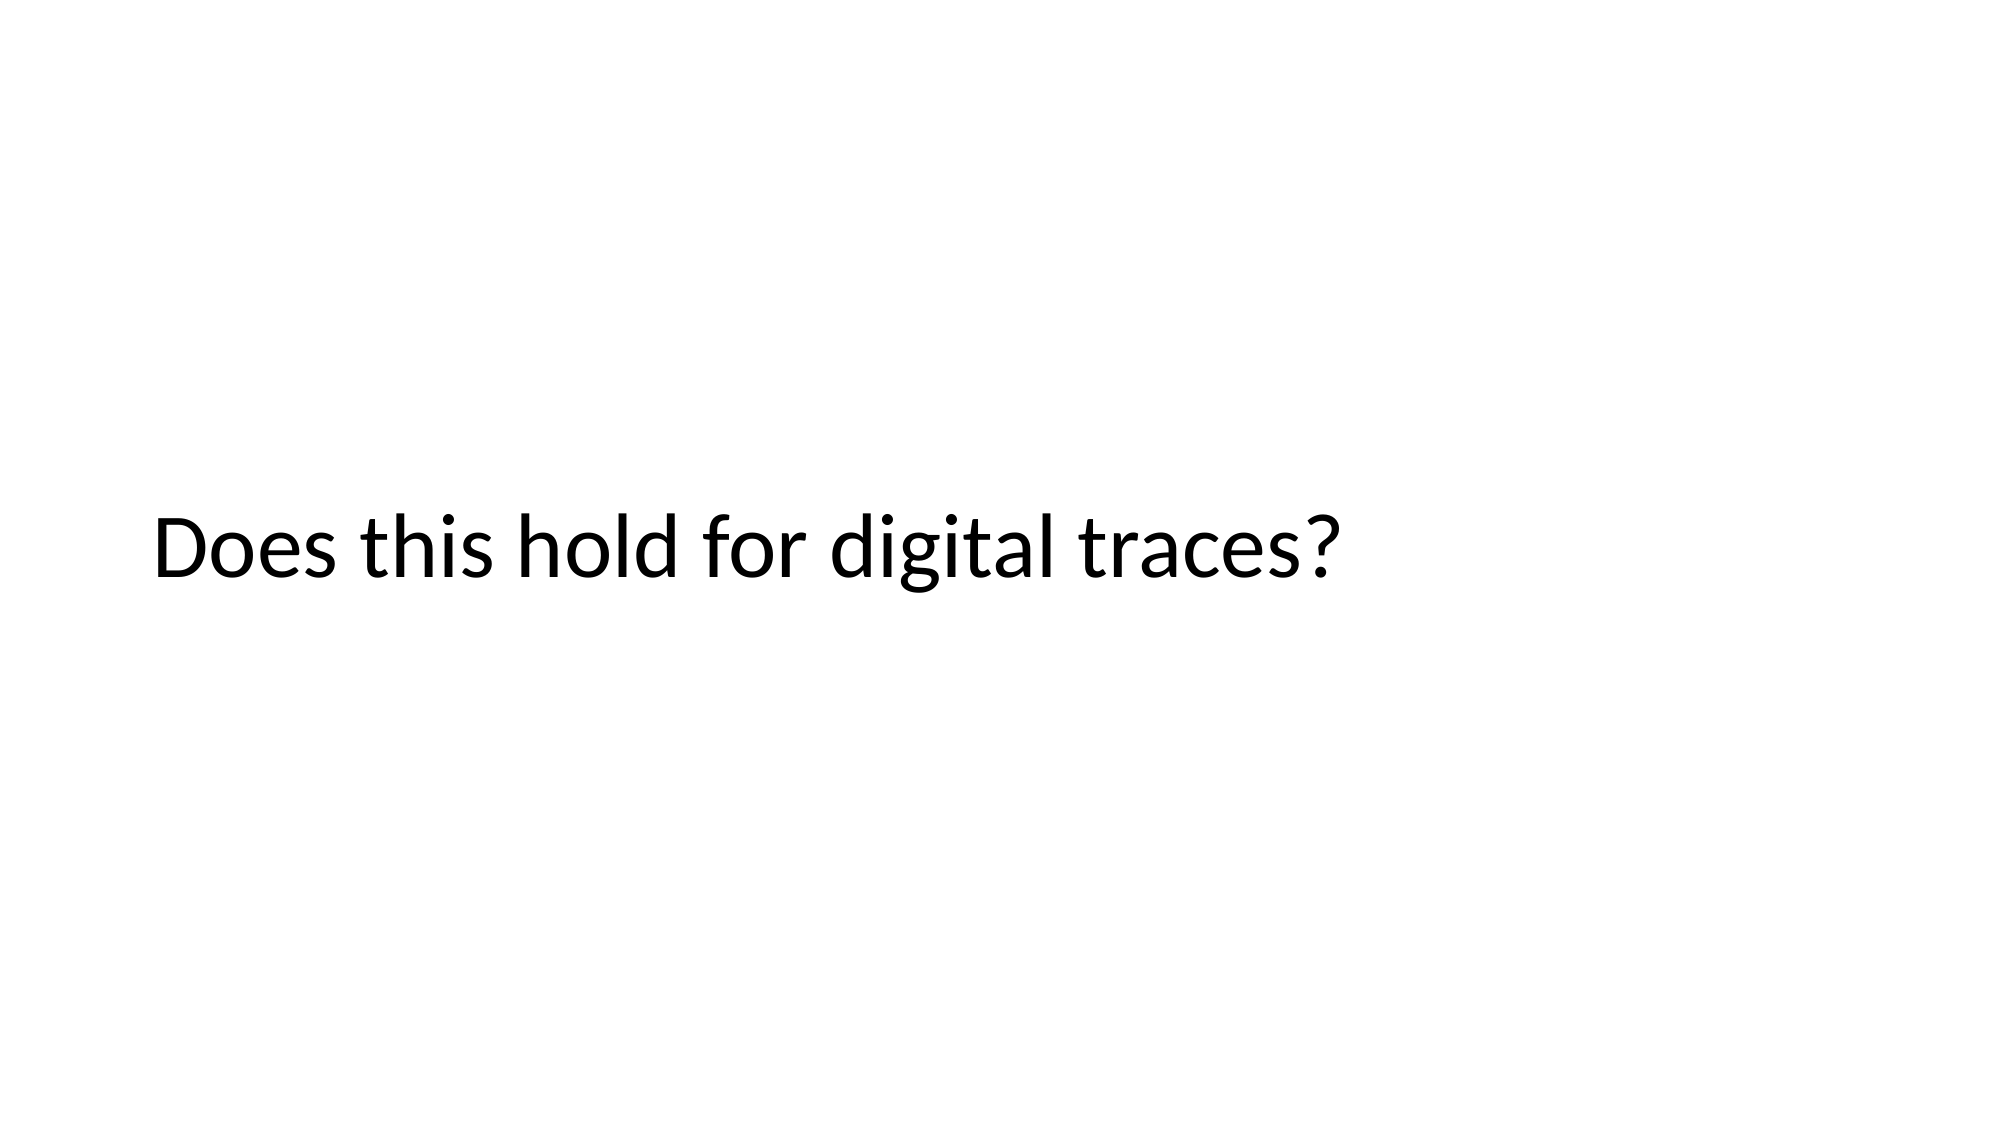

# Does this hold for digital traces?